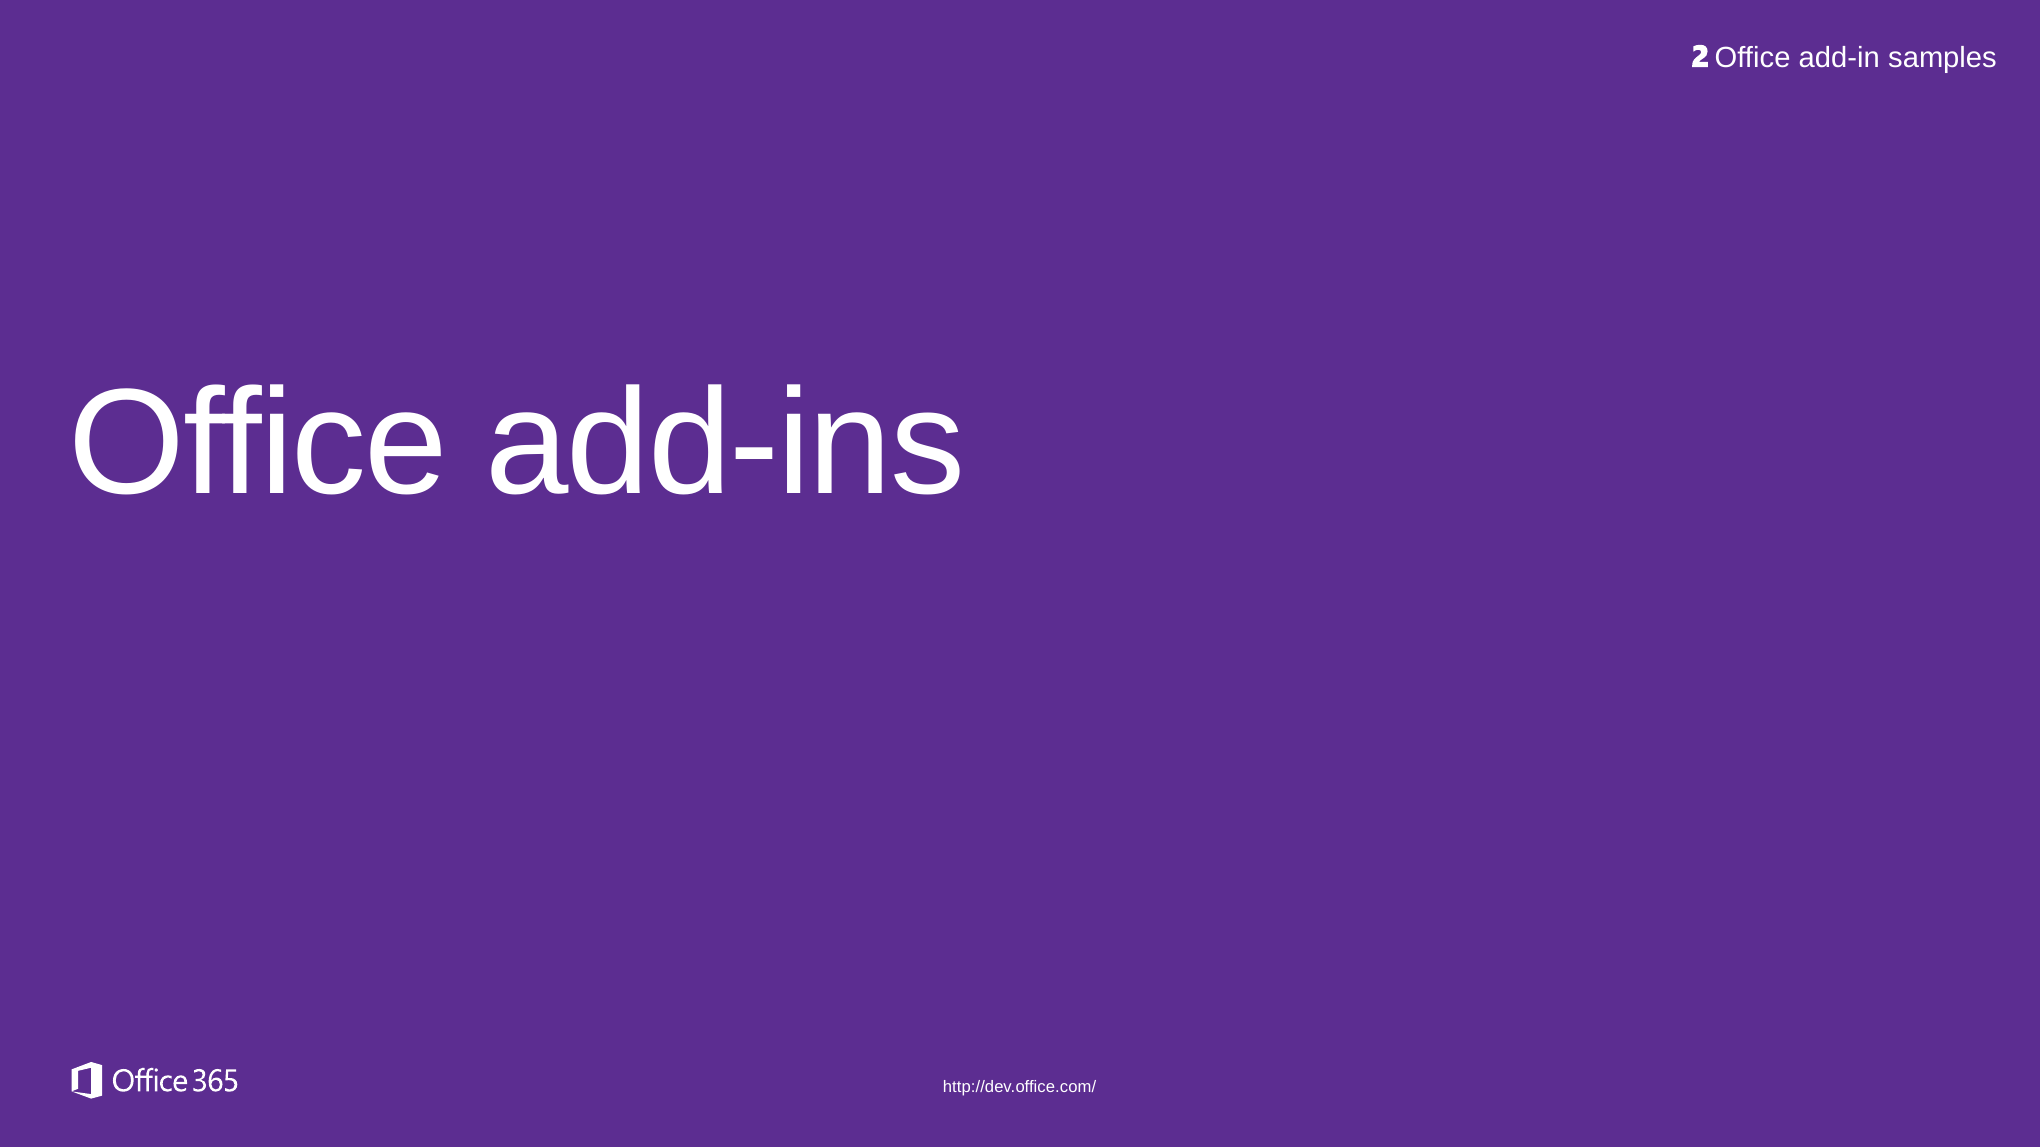

Office add-in samples

# Office add-ins

http://dev.office.com/